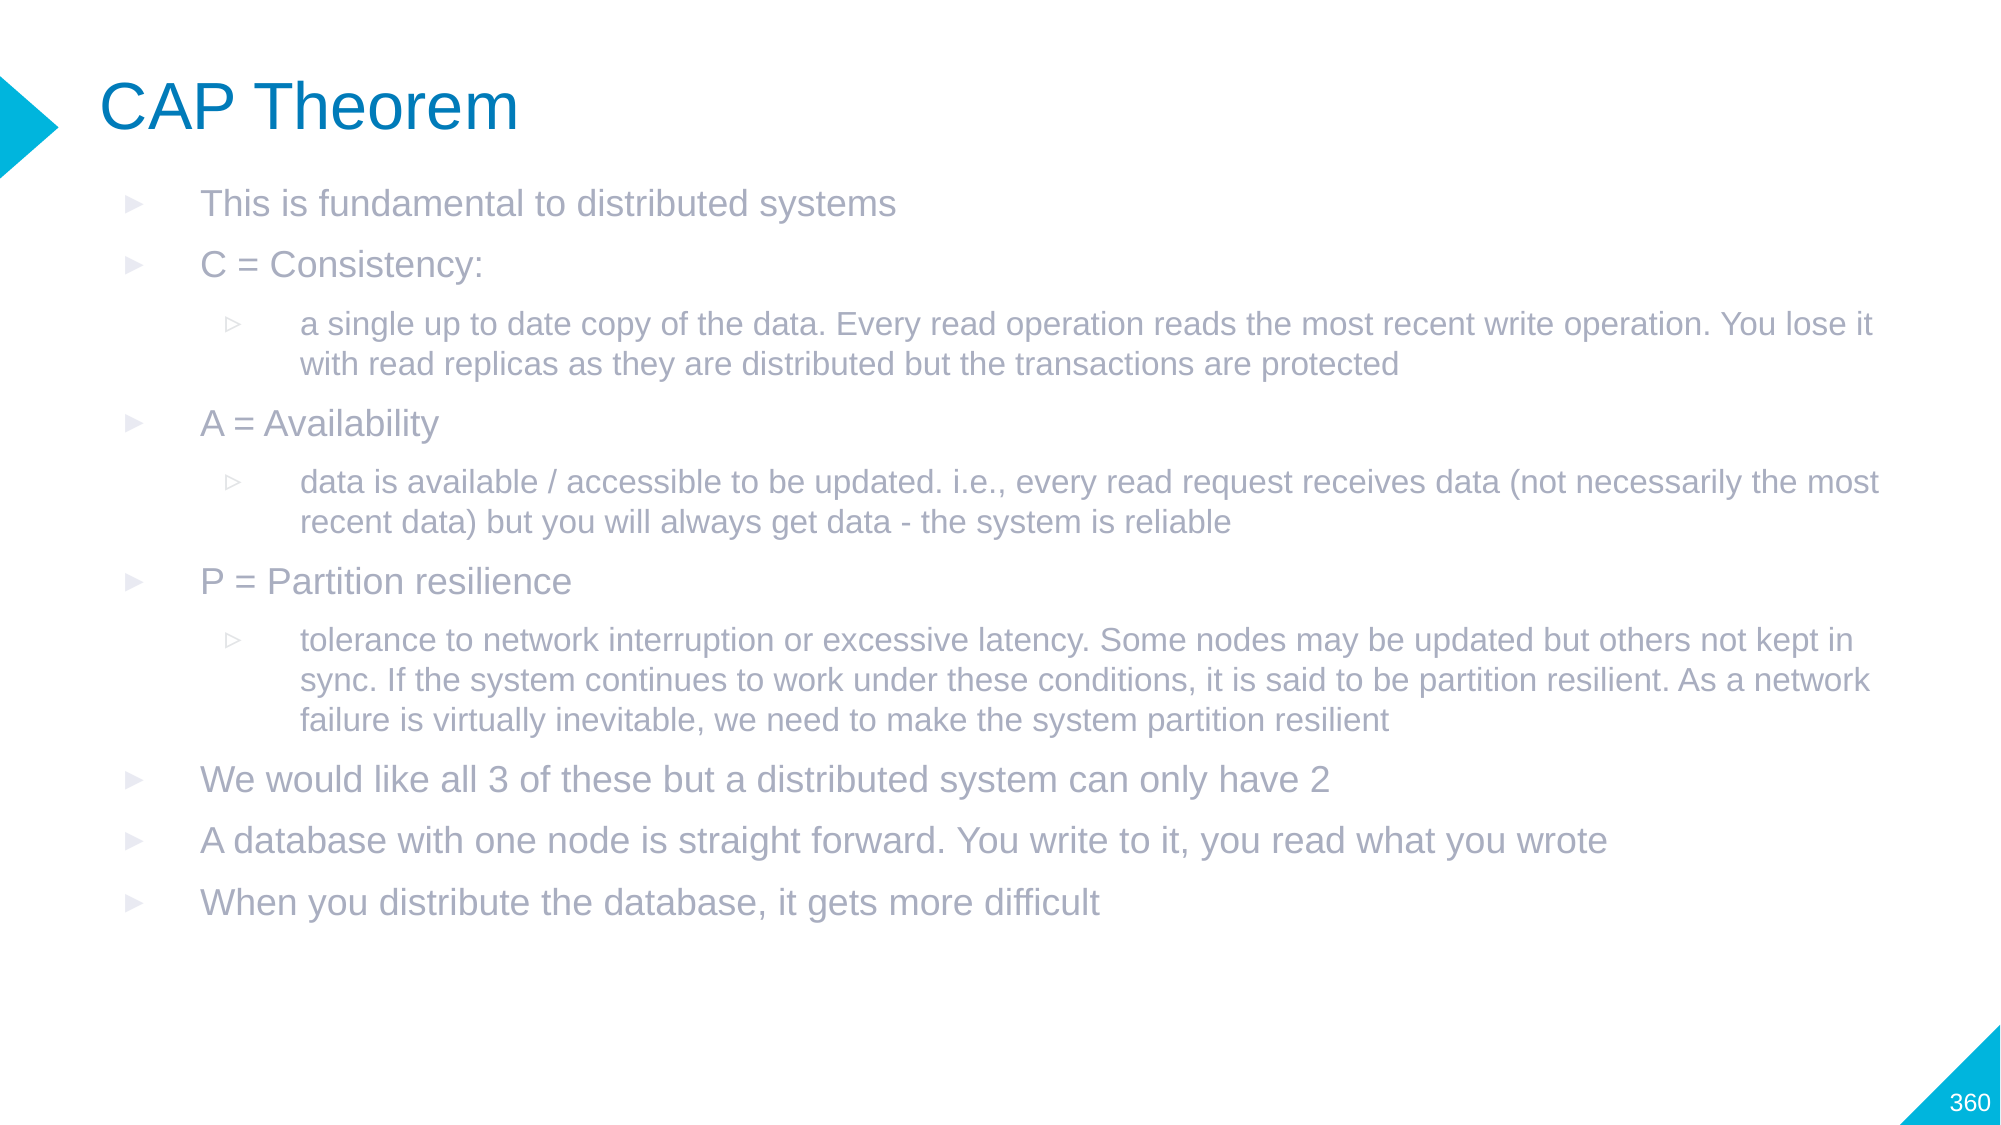

# CAP Theorem
This is fundamental to distributed systems
C = Consistency:
a single up to date copy of the data. Every read operation reads the most recent write operation. You lose it with read replicas as they are distributed but the transactions are protected
A = Availability
data is available / accessible to be updated. i.e., every read request receives data (not necessarily the most recent data) but you will always get data - the system is reliable
P = Partition resilience
tolerance to network interruption or excessive latency. Some nodes may be updated but others not kept in sync. If the system continues to work under these conditions, it is said to be partition resilient. As a network failure is virtually inevitable, we need to make the system partition resilient
We would like all 3 of these but a distributed system can only have 2
A database with one node is straight forward. You write to it, you read what you wrote
When you distribute the database, it gets more difficult

360